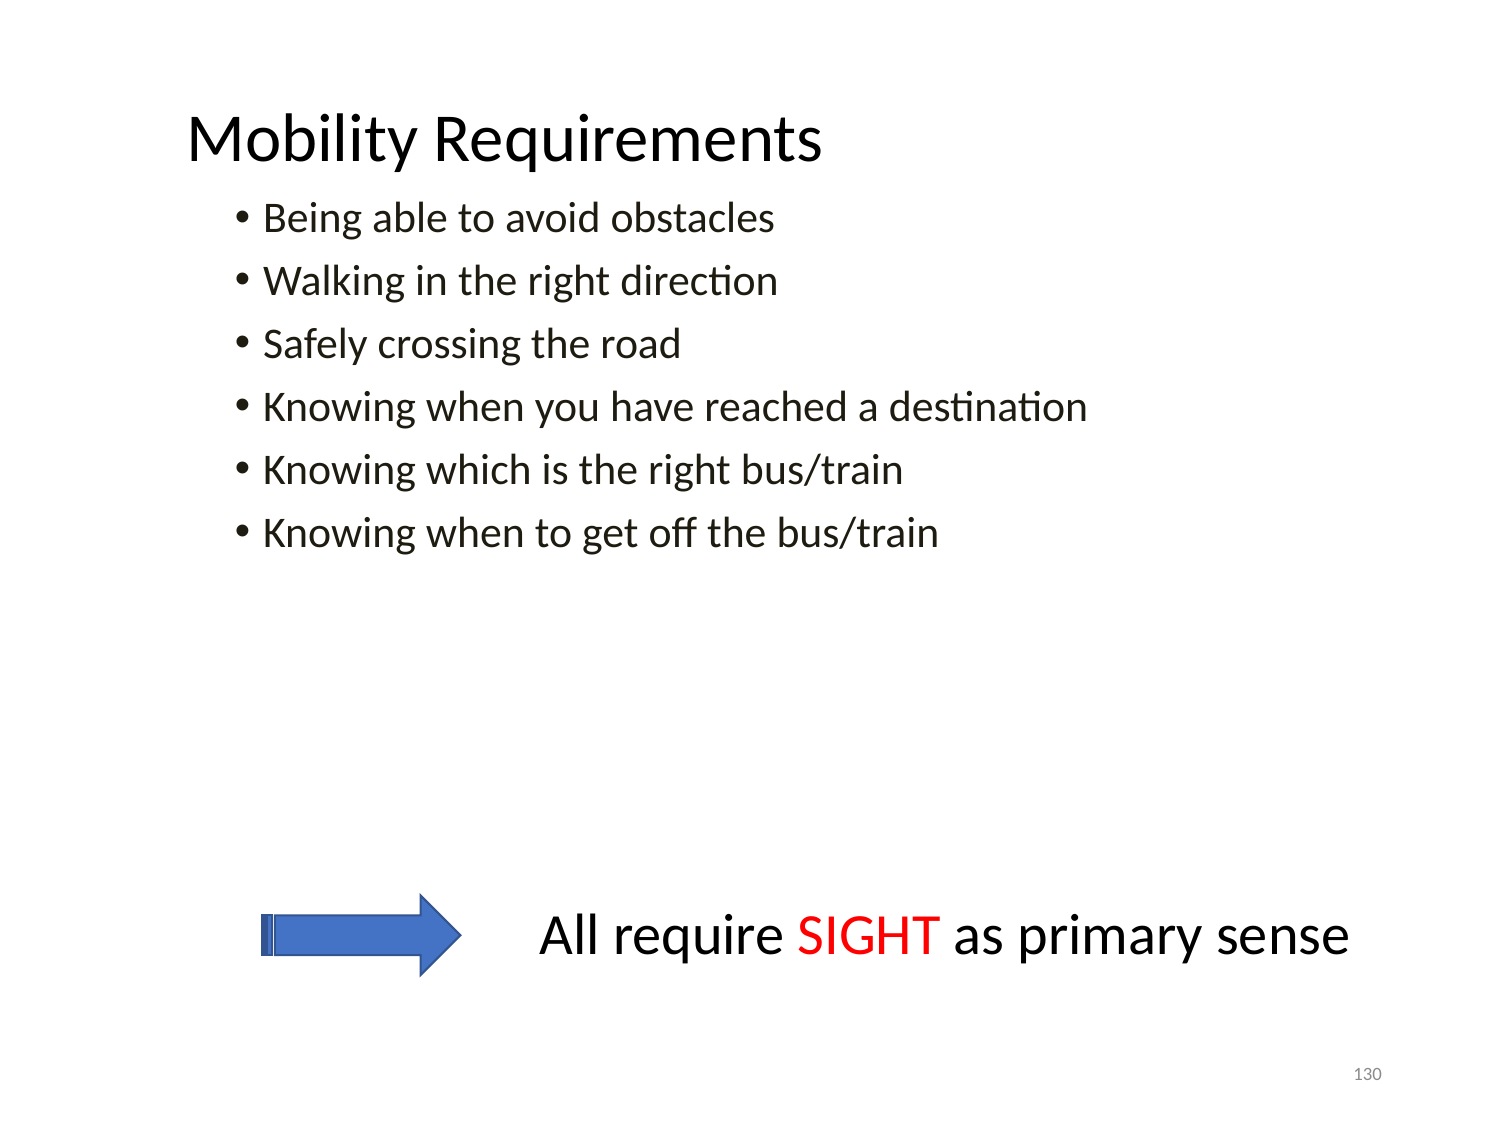

# Mobility Requirements
Being able to avoid obstacles
Walking in the right direction
Safely crossing the road
Knowing when you have reached a destination
Knowing which is the right bus/train
Knowing when to get off the bus/train

All require SIGHT as primary sense

130